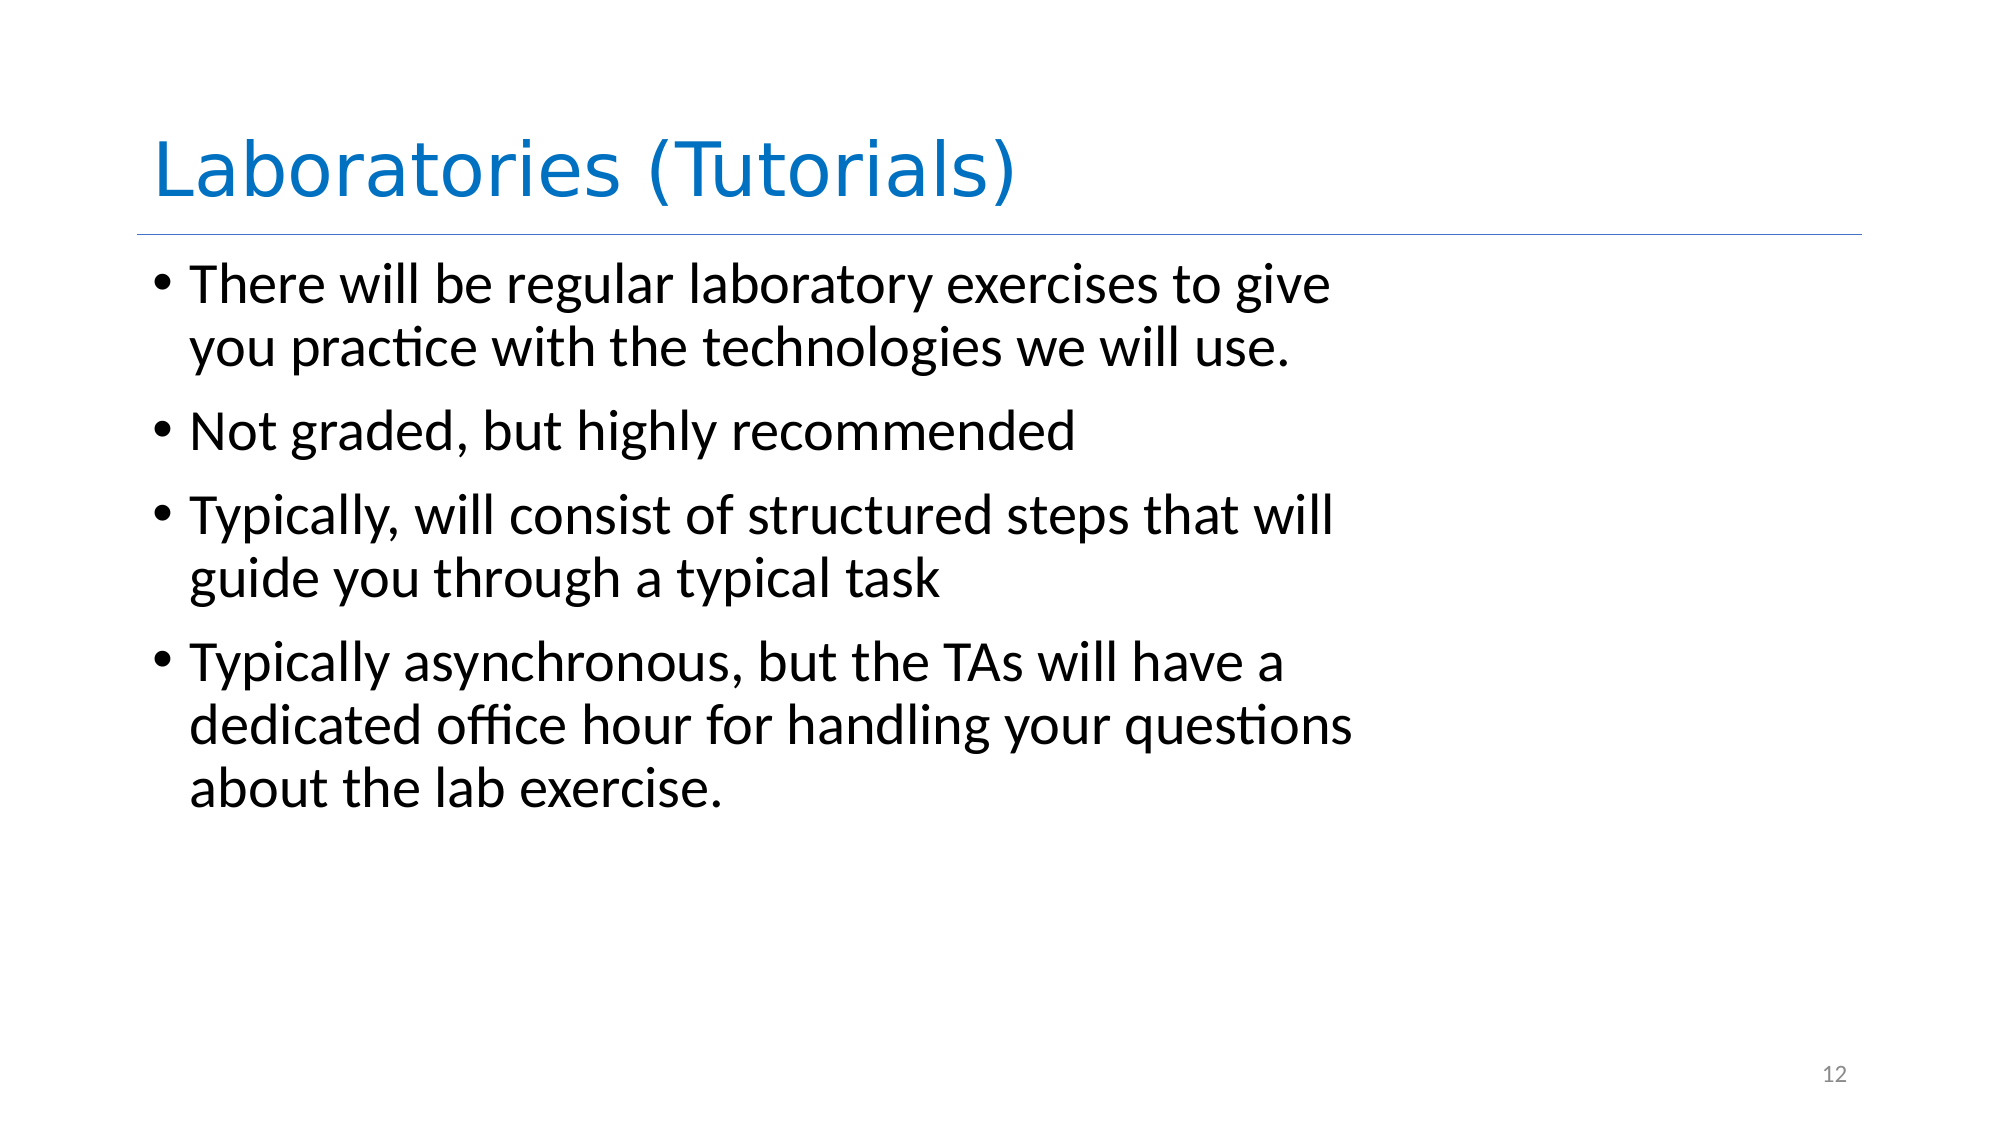

# Laboratories (Tutorials)
There will be regular laboratory exercises to give you practice with the technologies we will use.
Not graded, but highly recommended
Typically, will consist of structured steps that will guide you through a typical task
Typically asynchronous, but the TAs will have a dedicated office hour for handling your questions about the lab exercise.

12